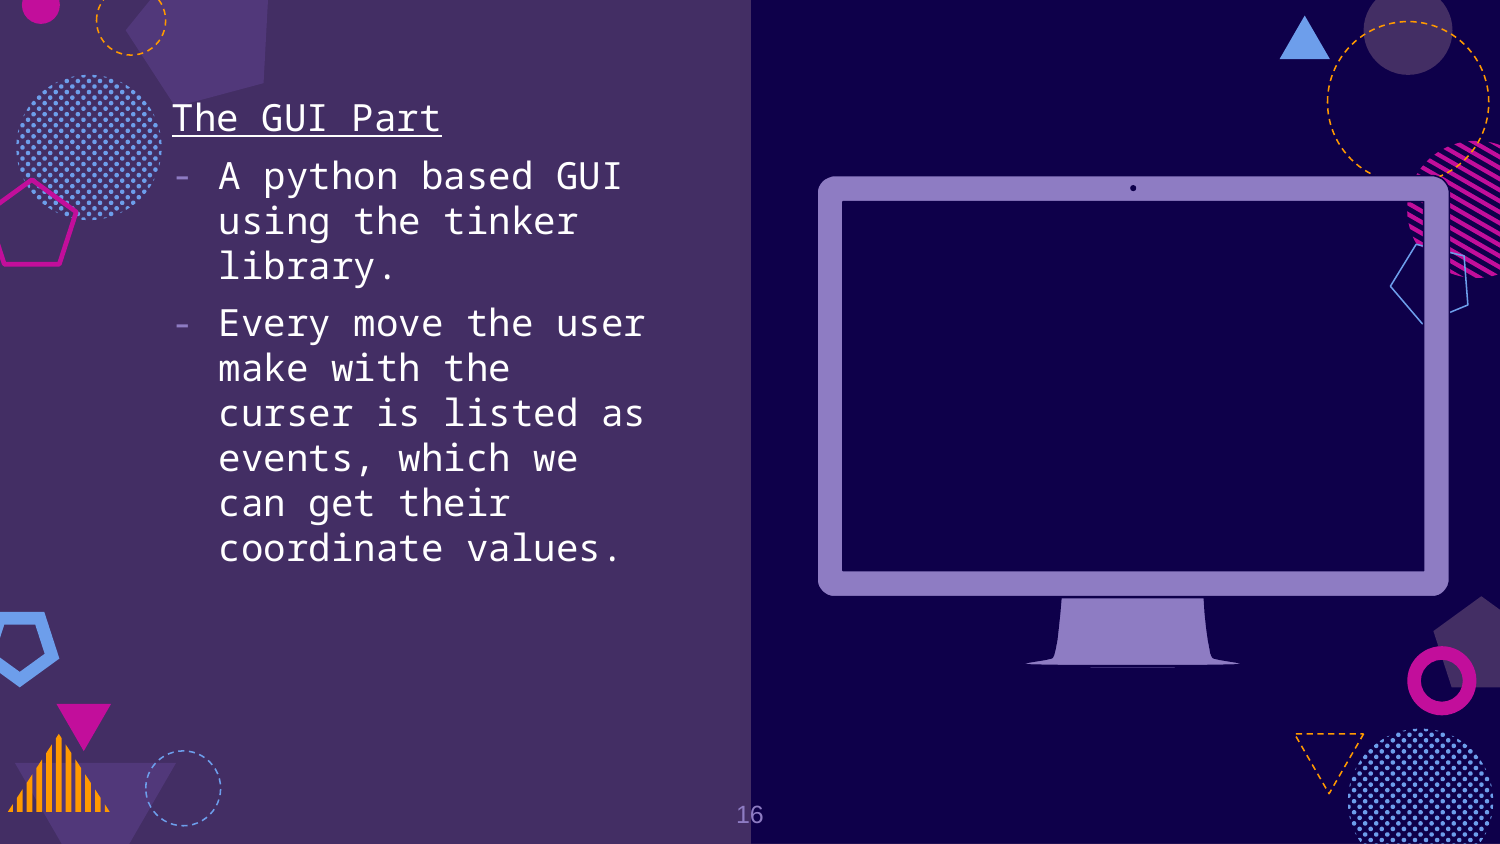

The GUI Part
A python based GUI using the tinker library.
Every move the user make with the curser is listed as events, which we can get their coordinate values.

16